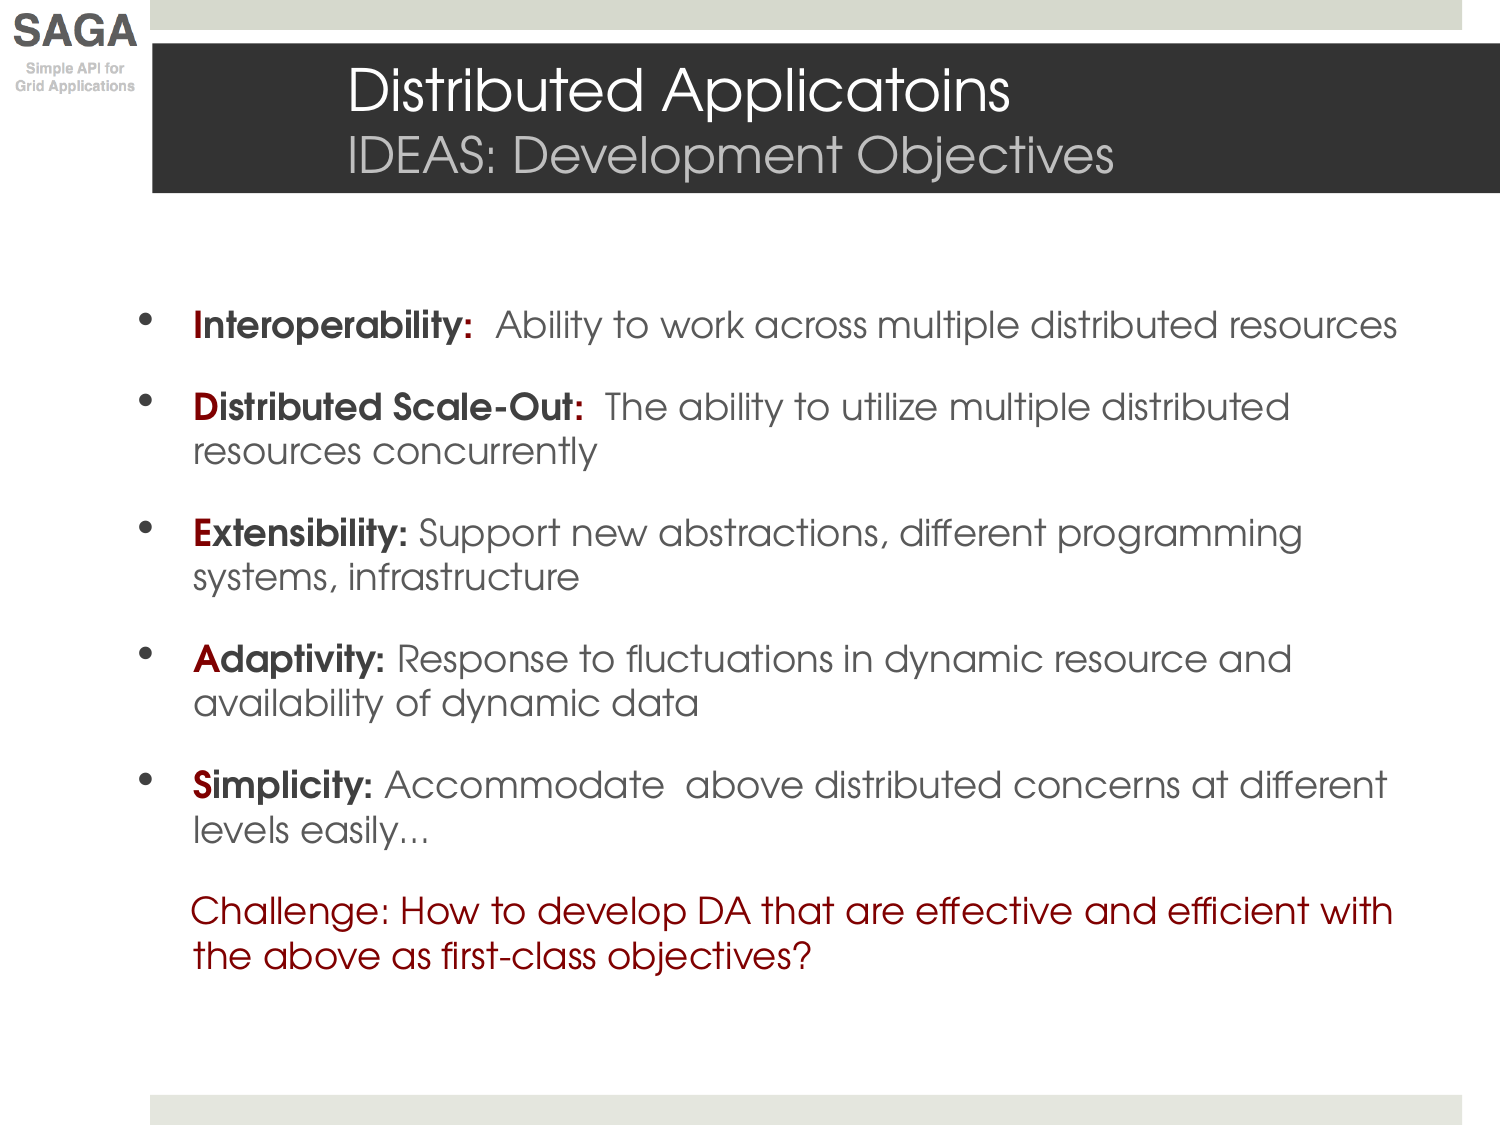

# Distributed Applicatoins IDEAS: Development Objectives
Interoperability:  Ability to work across multiple distributed resources
Distributed Scale-Out:  The ability to utilize multiple distributed resources concurrently
Extensibility: Support new abstractions, different programming systems, infrastructure
Adaptivity: Response to fluctuations in dynamic resource and availability of dynamic data
Simplicity: Accommodate  above distributed concerns at different levels easily…
     Challenge: How to develop DA that are effective and efficient with the above as first-class objectives?